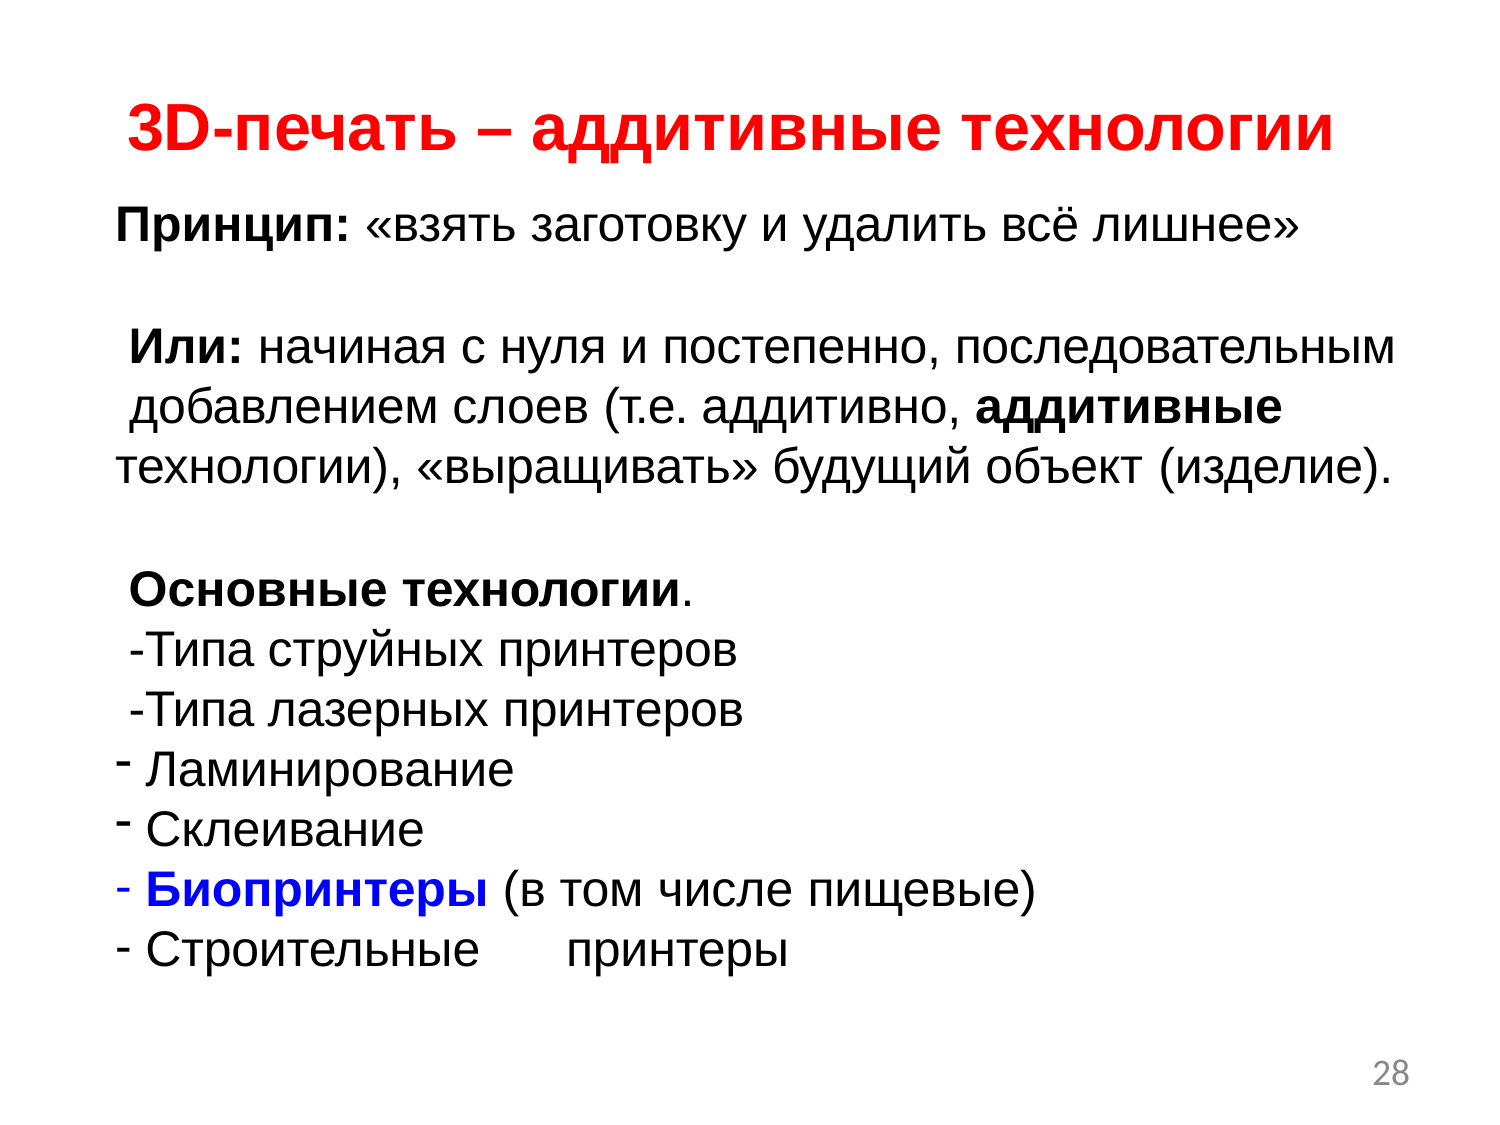

# 3D-печать – аддитивные технологии
Принцип: «взять заготовку и удалить всё лишнее»

Или: начиная с нуля и постепенно, последовательным  добавлением слоев (т.е. аддитивно, аддитивные  технологии), «выращивать» будущий объект (изделие).

Основные технологии.
-Типа струйных принтеров
-Типа лазерных принтеров
Ламинирование
Склеивание
Биопринтеры (в том числе пищевые)
Строительные	принтеры
28